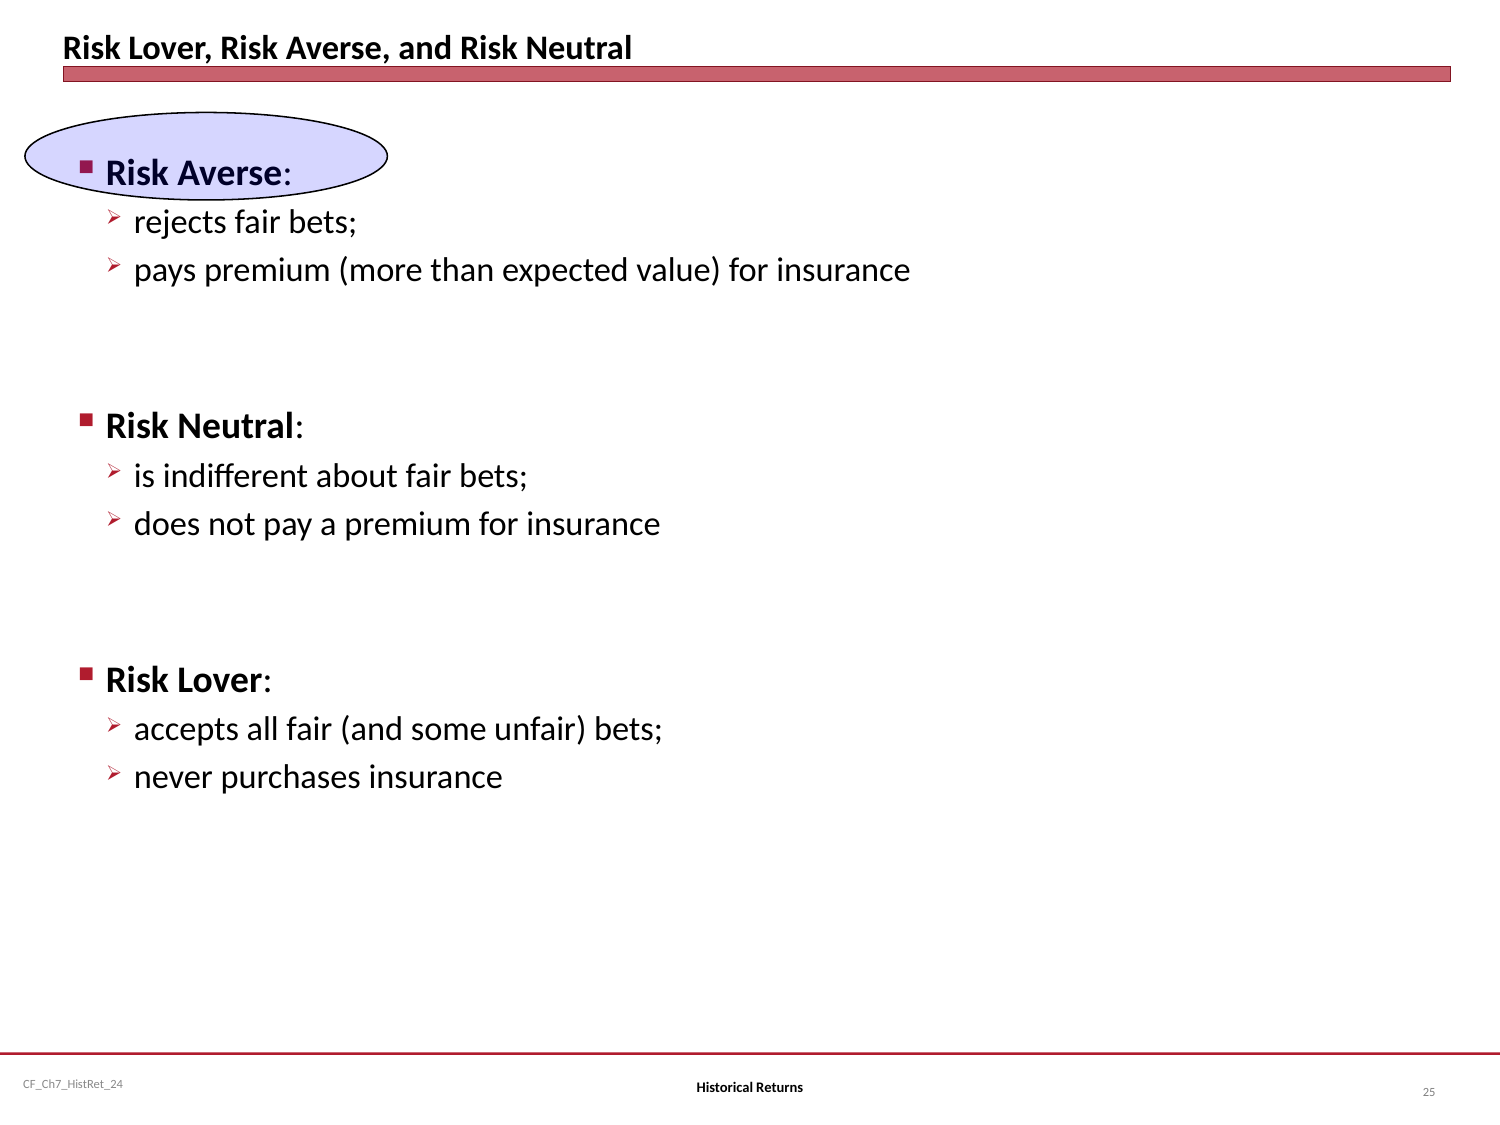

# Risk Lover, Risk Averse, and Risk Neutral

Risk Averse:
rejects fair bets;
pays premium (more than expected value) for insurance

Risk Neutral:
is indifferent about fair bets;
does not pay a premium for insurance

Risk Lover:
accepts all fair (and some unfair) bets;
never purchases insurance

Historical Returns
25